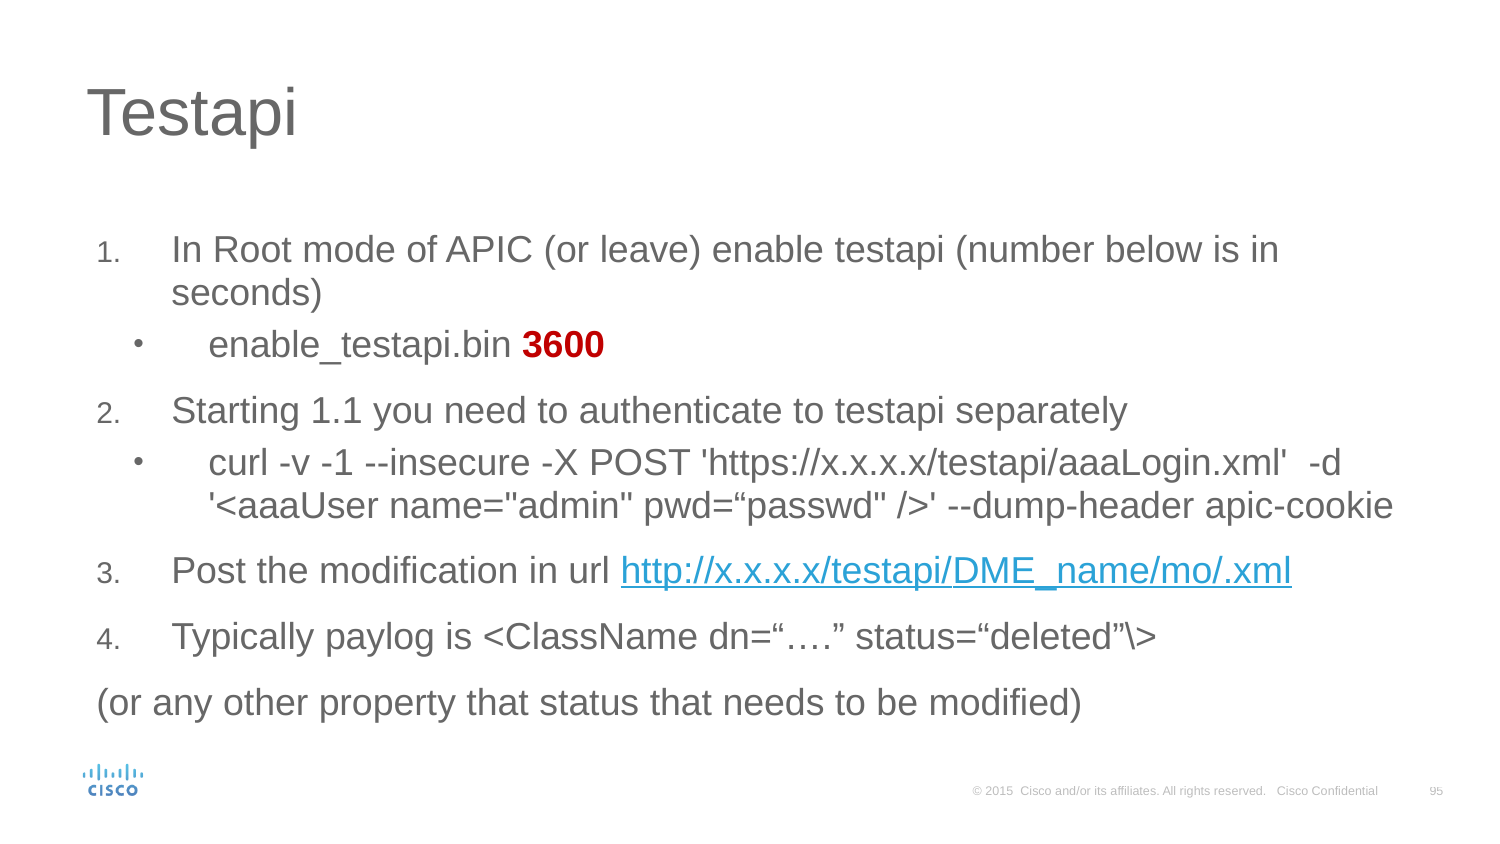

# Testapi
In Root mode of APIC (or leave) enable testapi (number below is in seconds)
enable_testapi.bin 3600
Starting 1.1 you need to authenticate to testapi separately
curl -v -1 --insecure -X POST 'https://x.x.x.x/testapi/aaaLogin.xml'  -d    '<aaaUser name="admin" pwd=“passwd" />' --dump-header apic-cookie
Post the modification in url http://x.x.x.x/testapi/DME_name/mo/.xml
Typically paylog is <ClassName dn=“….” status=“deleted”\>
(or any other property that status that needs to be modified)